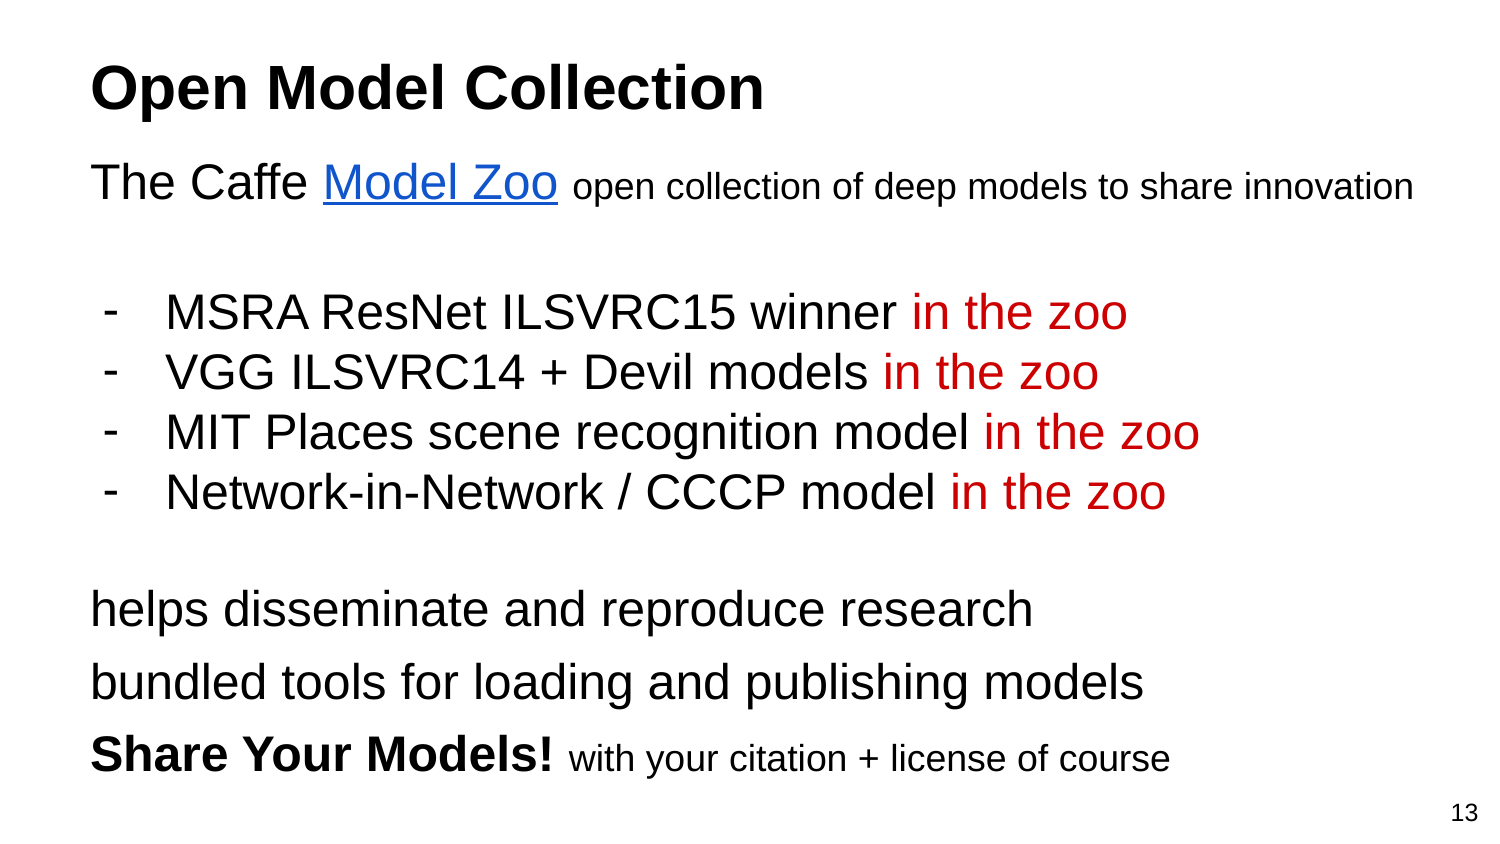

# Open Model Collection
The Caffe Model Zoo open collection of deep models to share innovation

MSRA ResNet ILSVRC15 winner in the zoo
VGG ILSVRC14 + Devil models in the zoo
MIT Places scene recognition model in the zoo
Network-in-Network / CCCP model in the zoo
helps disseminate and reproduce research
bundled tools for loading and publishing models
Share Your Models! with your citation + license of course

13